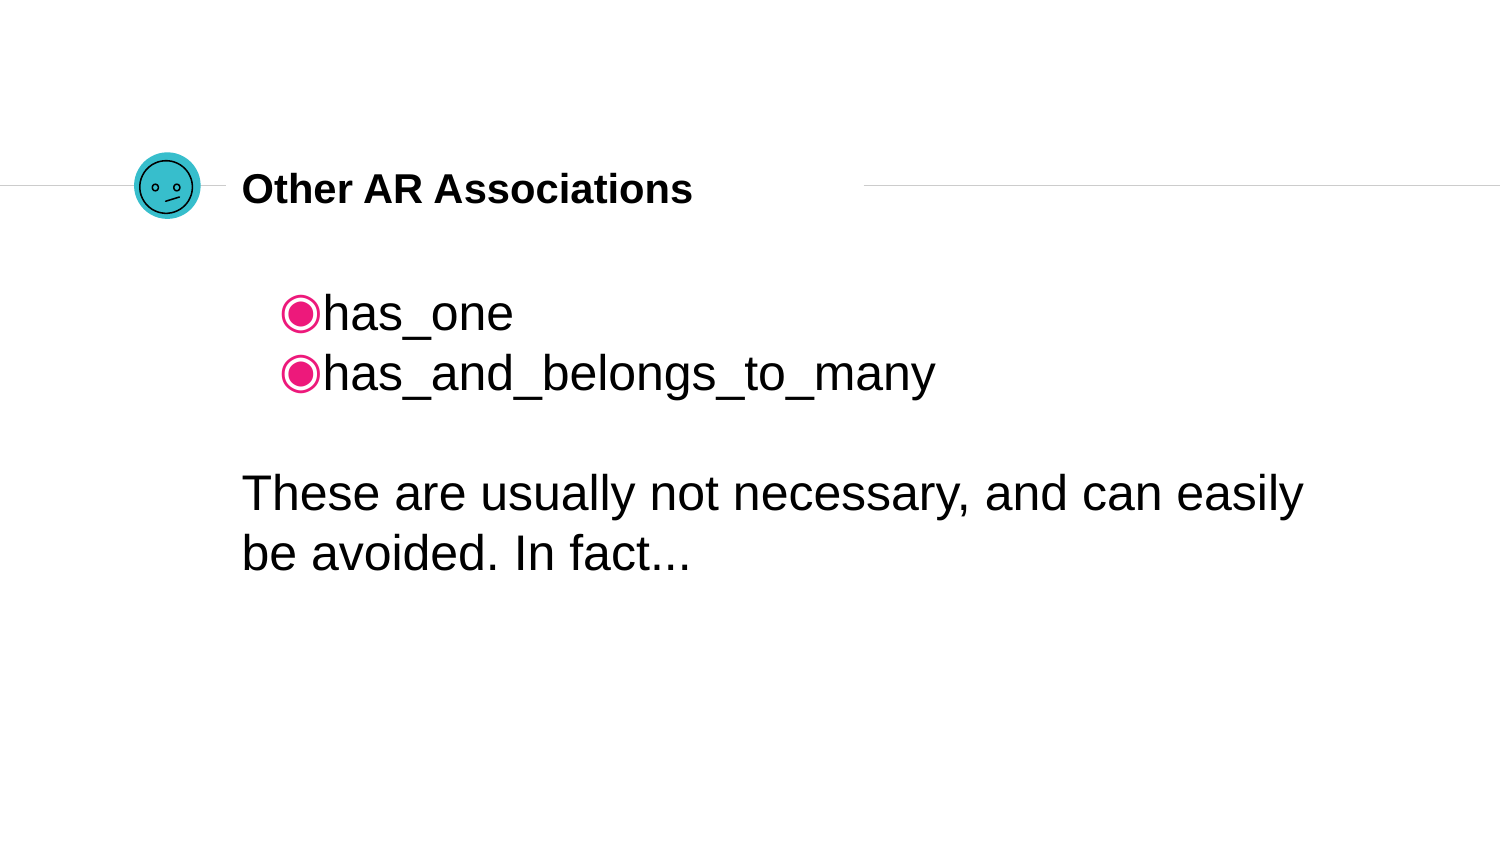

# Other AR Associations

has_one
has_and_belongs_to_many

These are usually not necessary, and can easily be avoided. In fact...